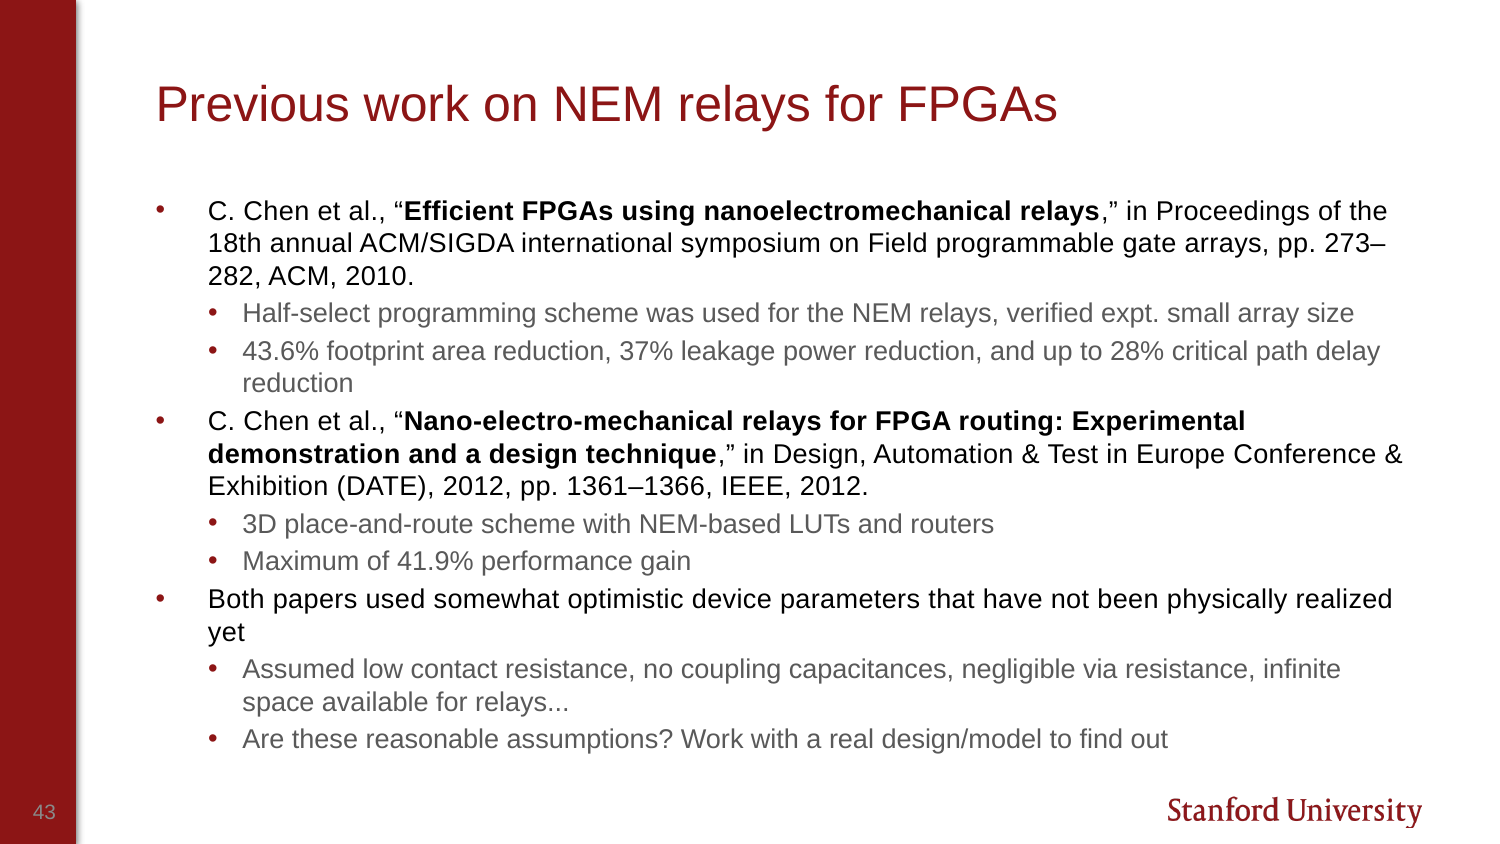

# Previous work on NEM relays for FPGAs

C. Chen et al., “Efficient FPGAs using nanoelectromechanical relays,” in Proceedings of the 18th annual ACM/SIGDA international symposium on Field programmable gate arrays, pp. 273–282, ACM, 2010.
Half-select programming scheme was used for the NEM relays, verified expt. small array size
43.6% footprint area reduction, 37% leakage power reduction, and up to 28% critical path delay reduction
C. Chen et al., “Nano-electro-mechanical relays for FPGA routing: Experimental demonstration and a design technique,” in Design, Automation & Test in Europe Conference & Exhibition (DATE), 2012, pp. 1361–1366, IEEE, 2012.
3D place-and-route scheme with NEM-based LUTs and routers
Maximum of 41.9% performance gain
Both papers used somewhat optimistic device parameters that have not been physically realized yet
Assumed low contact resistance, no coupling capacitances, negligible via resistance, infinite space available for relays...
Are these reasonable assumptions? Work with a real design/model to find out

43